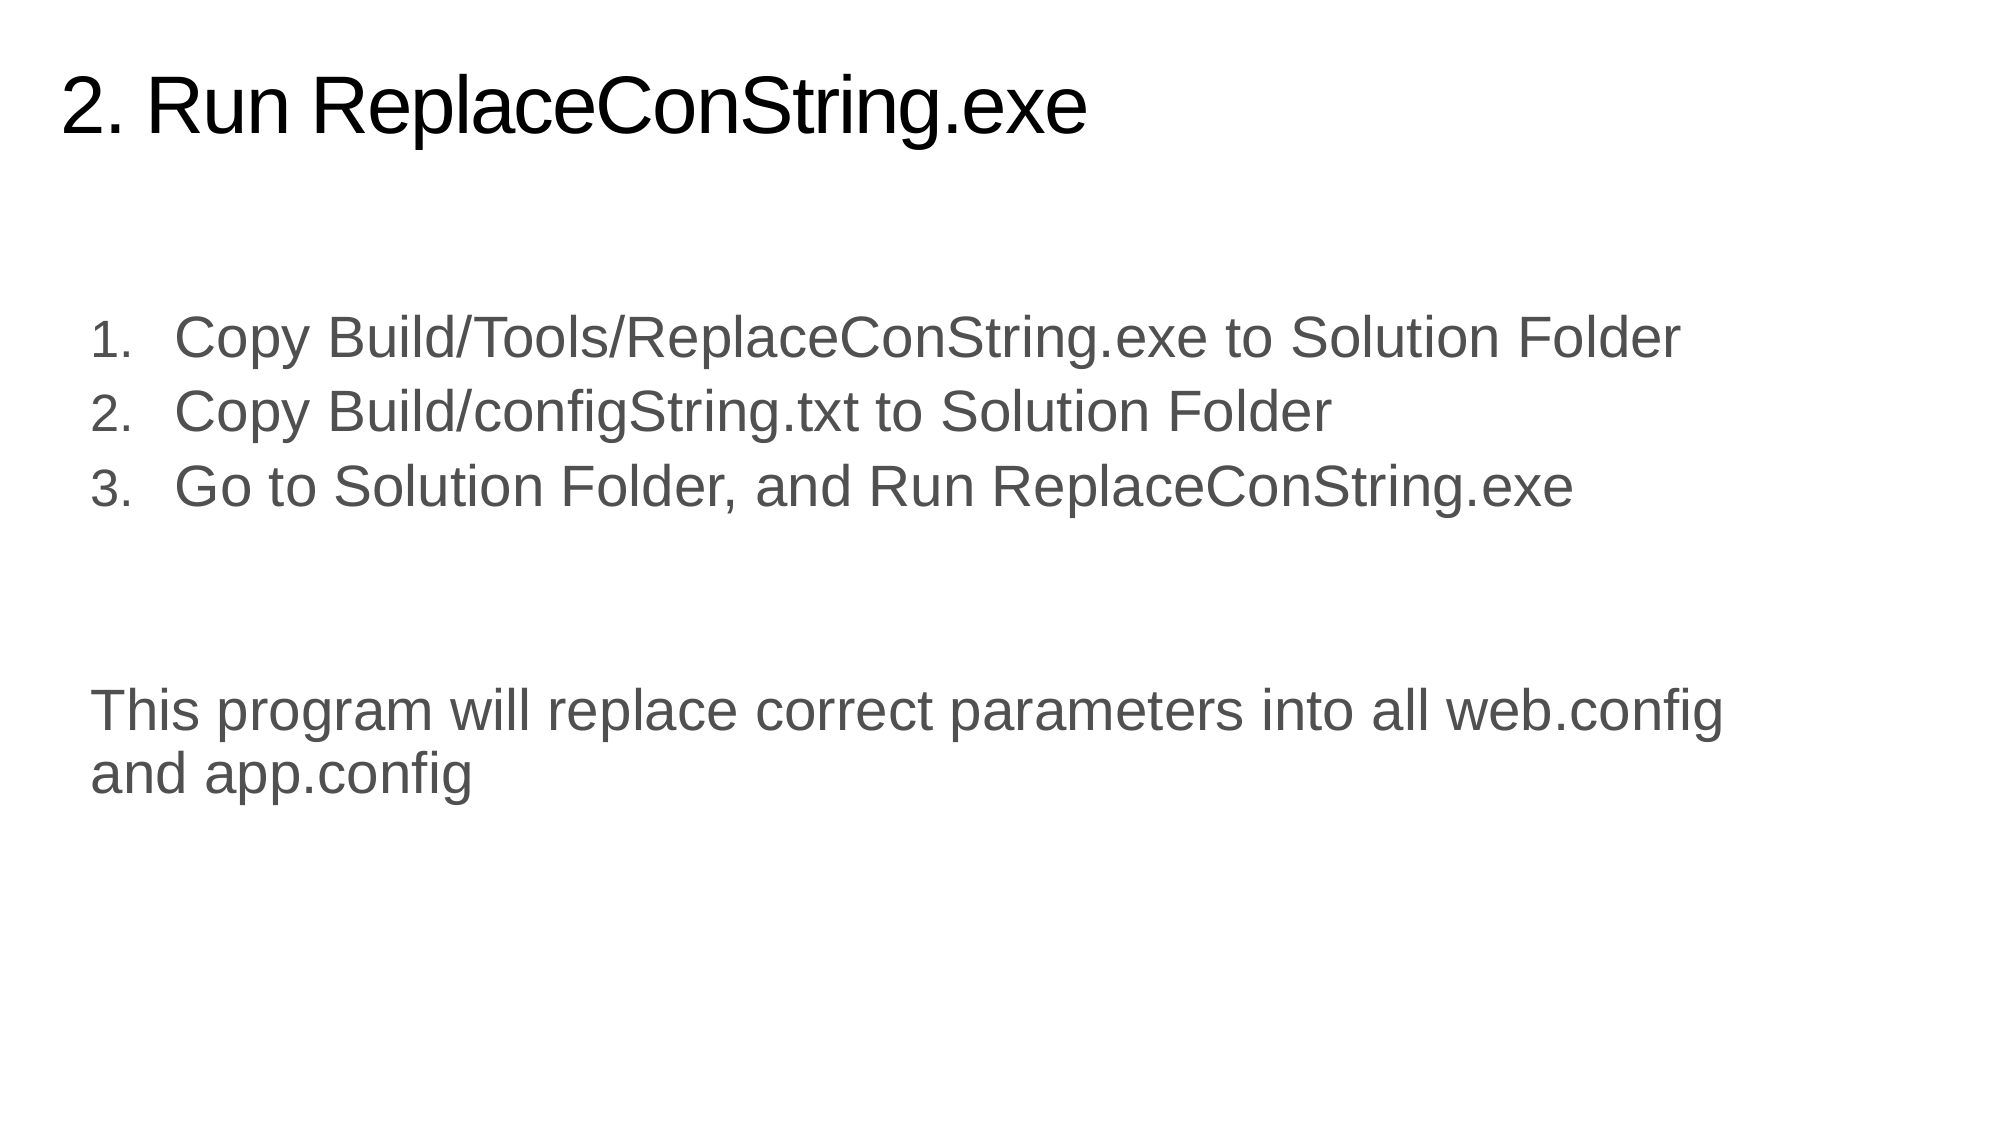

# 2. Run ReplaceConString.exe
Copy Build/Tools/ReplaceConString.exe to Solution Folder
Copy Build/configString.txt to Solution Folder
Go to Solution Folder, and Run ReplaceConString.exe

This program will replace correct parameters into all web.config and app.config